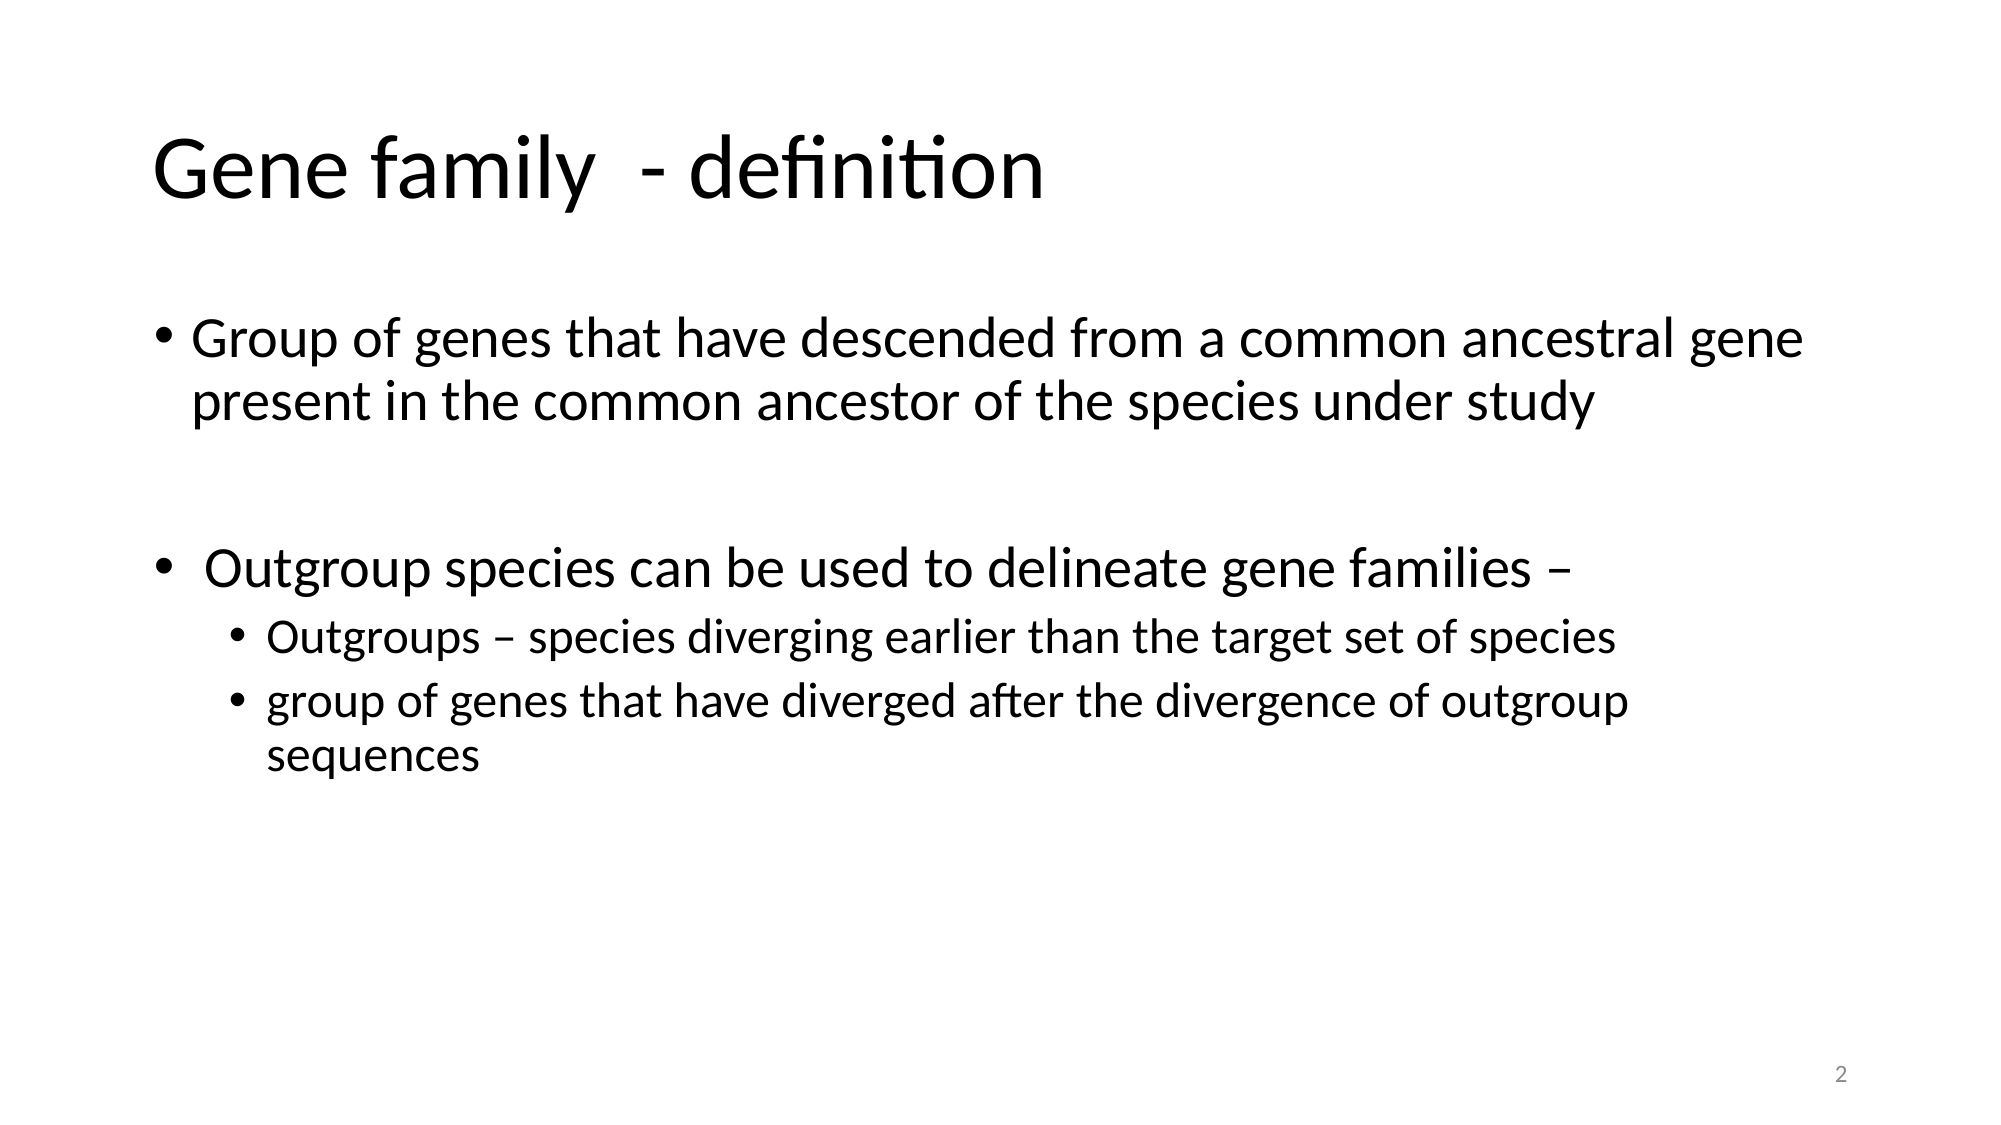

# Gene family  - definition
Group of genes that have descended from a common ancestral gene present in the common ancestor of the species under study

 Outgroup species can be used to delineate gene families –
Outgroups – species diverging earlier than the target set of species
group of genes that have diverged after the divergence of outgroup sequences

2